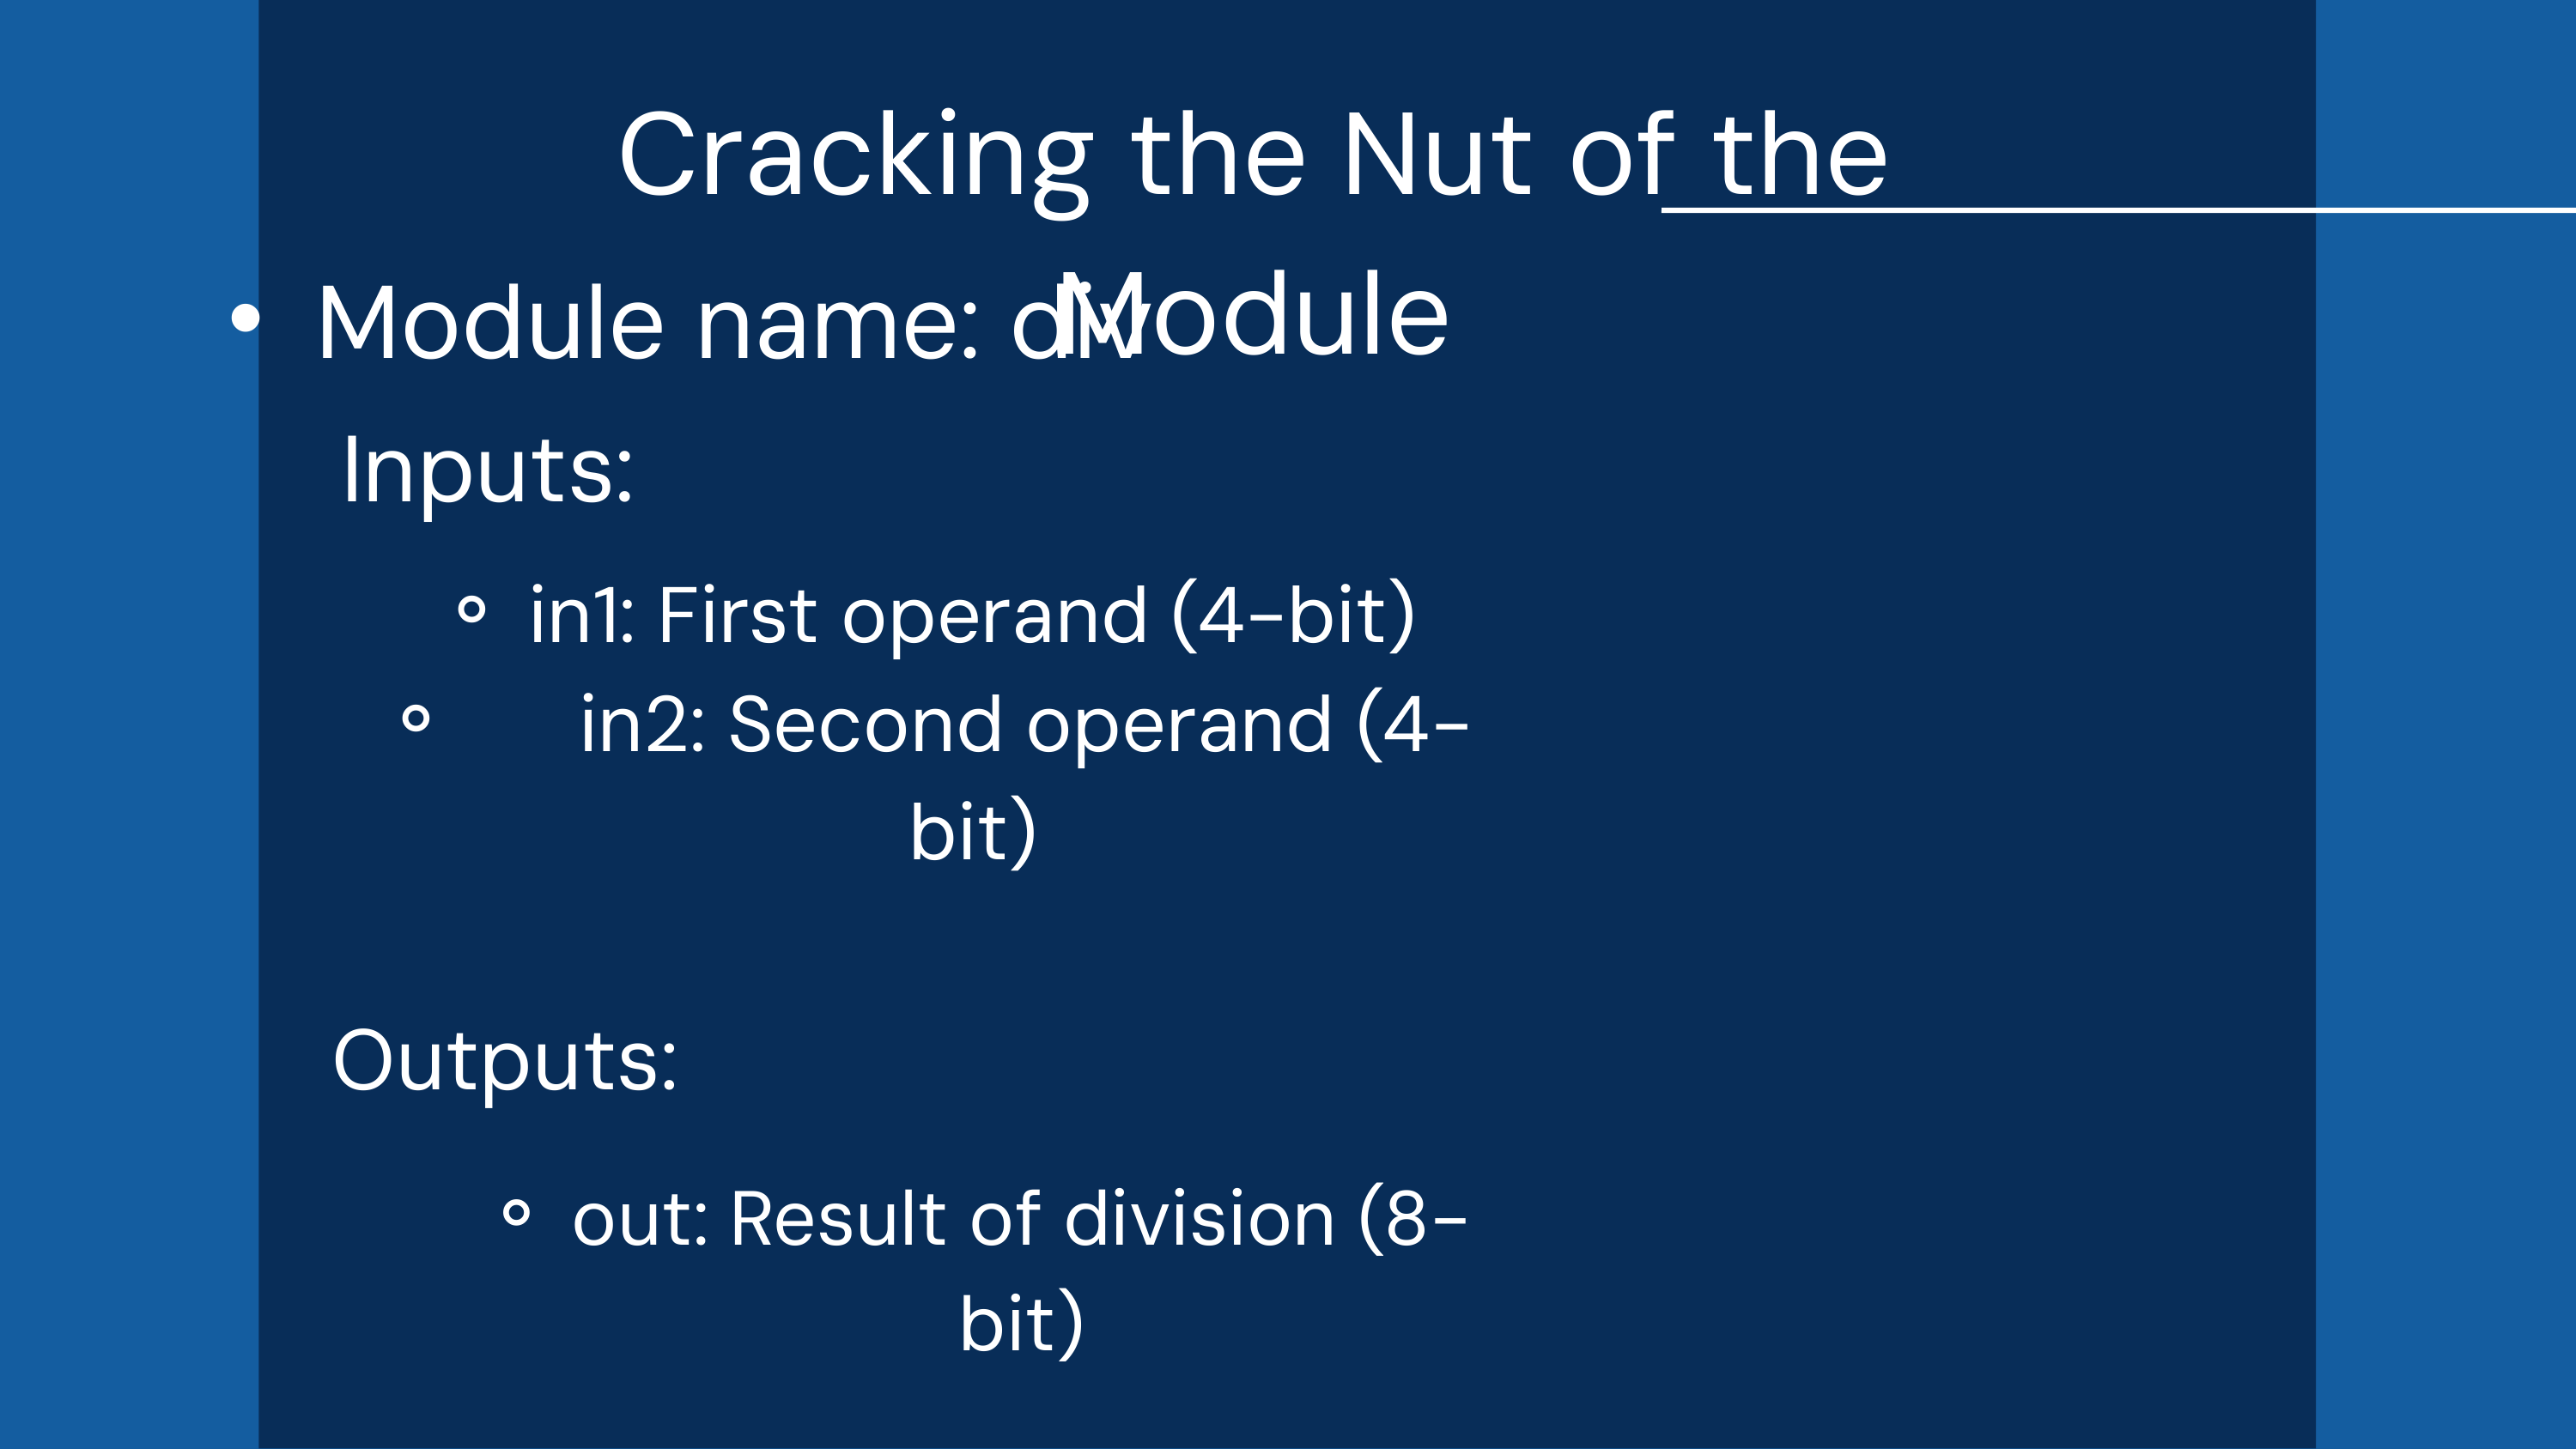

Cracking the Nut of the Module

Module name: div

Inputs:

in1: First operand (4-bit)
     in2: Second operand (4-bit)

Outputs:

out: Result of division (8-bit)